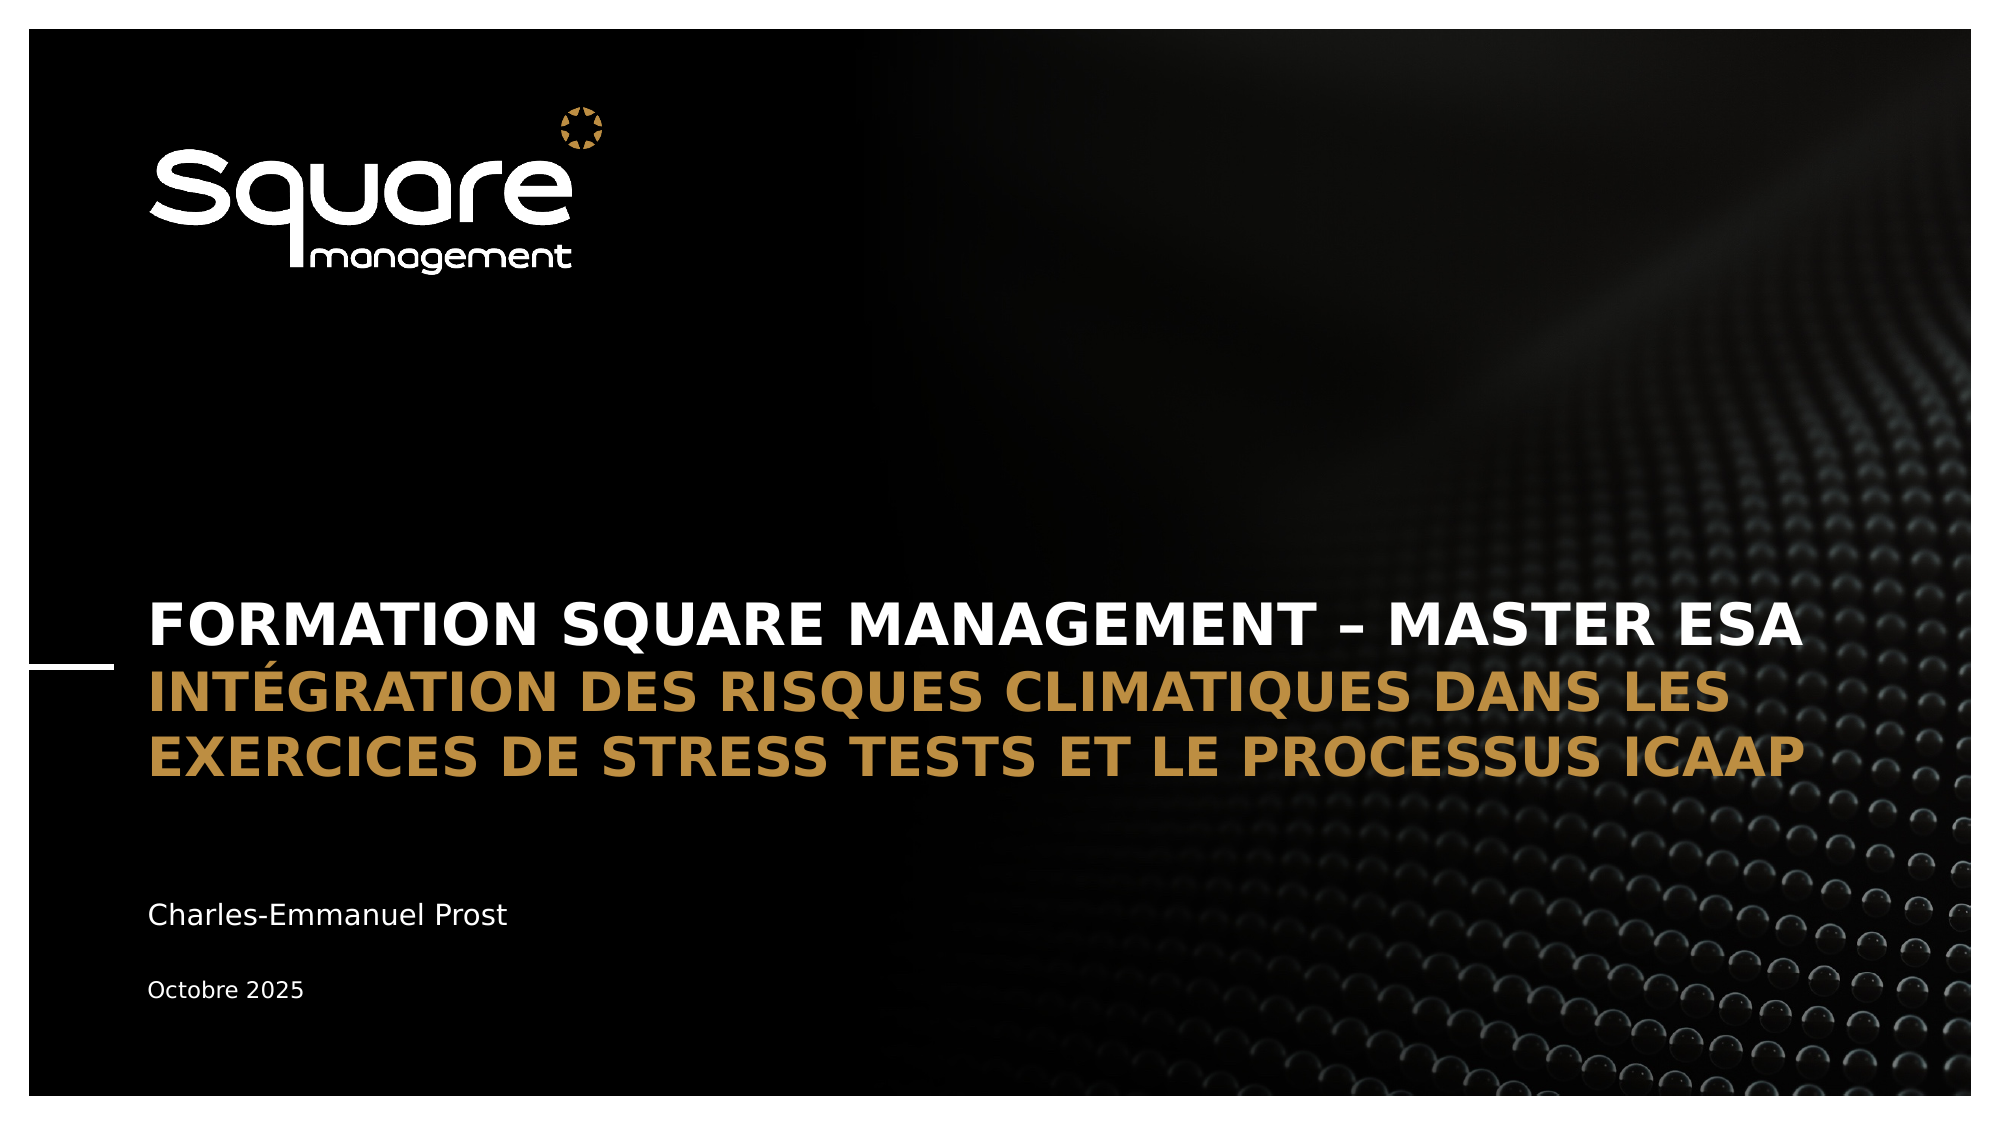

FORMATION Square management – master esa
Intégration des risques climatiques dans les exercices de stress tests et le processus ICAAP
Charles-Emmanuel Prost
Octobre 2025